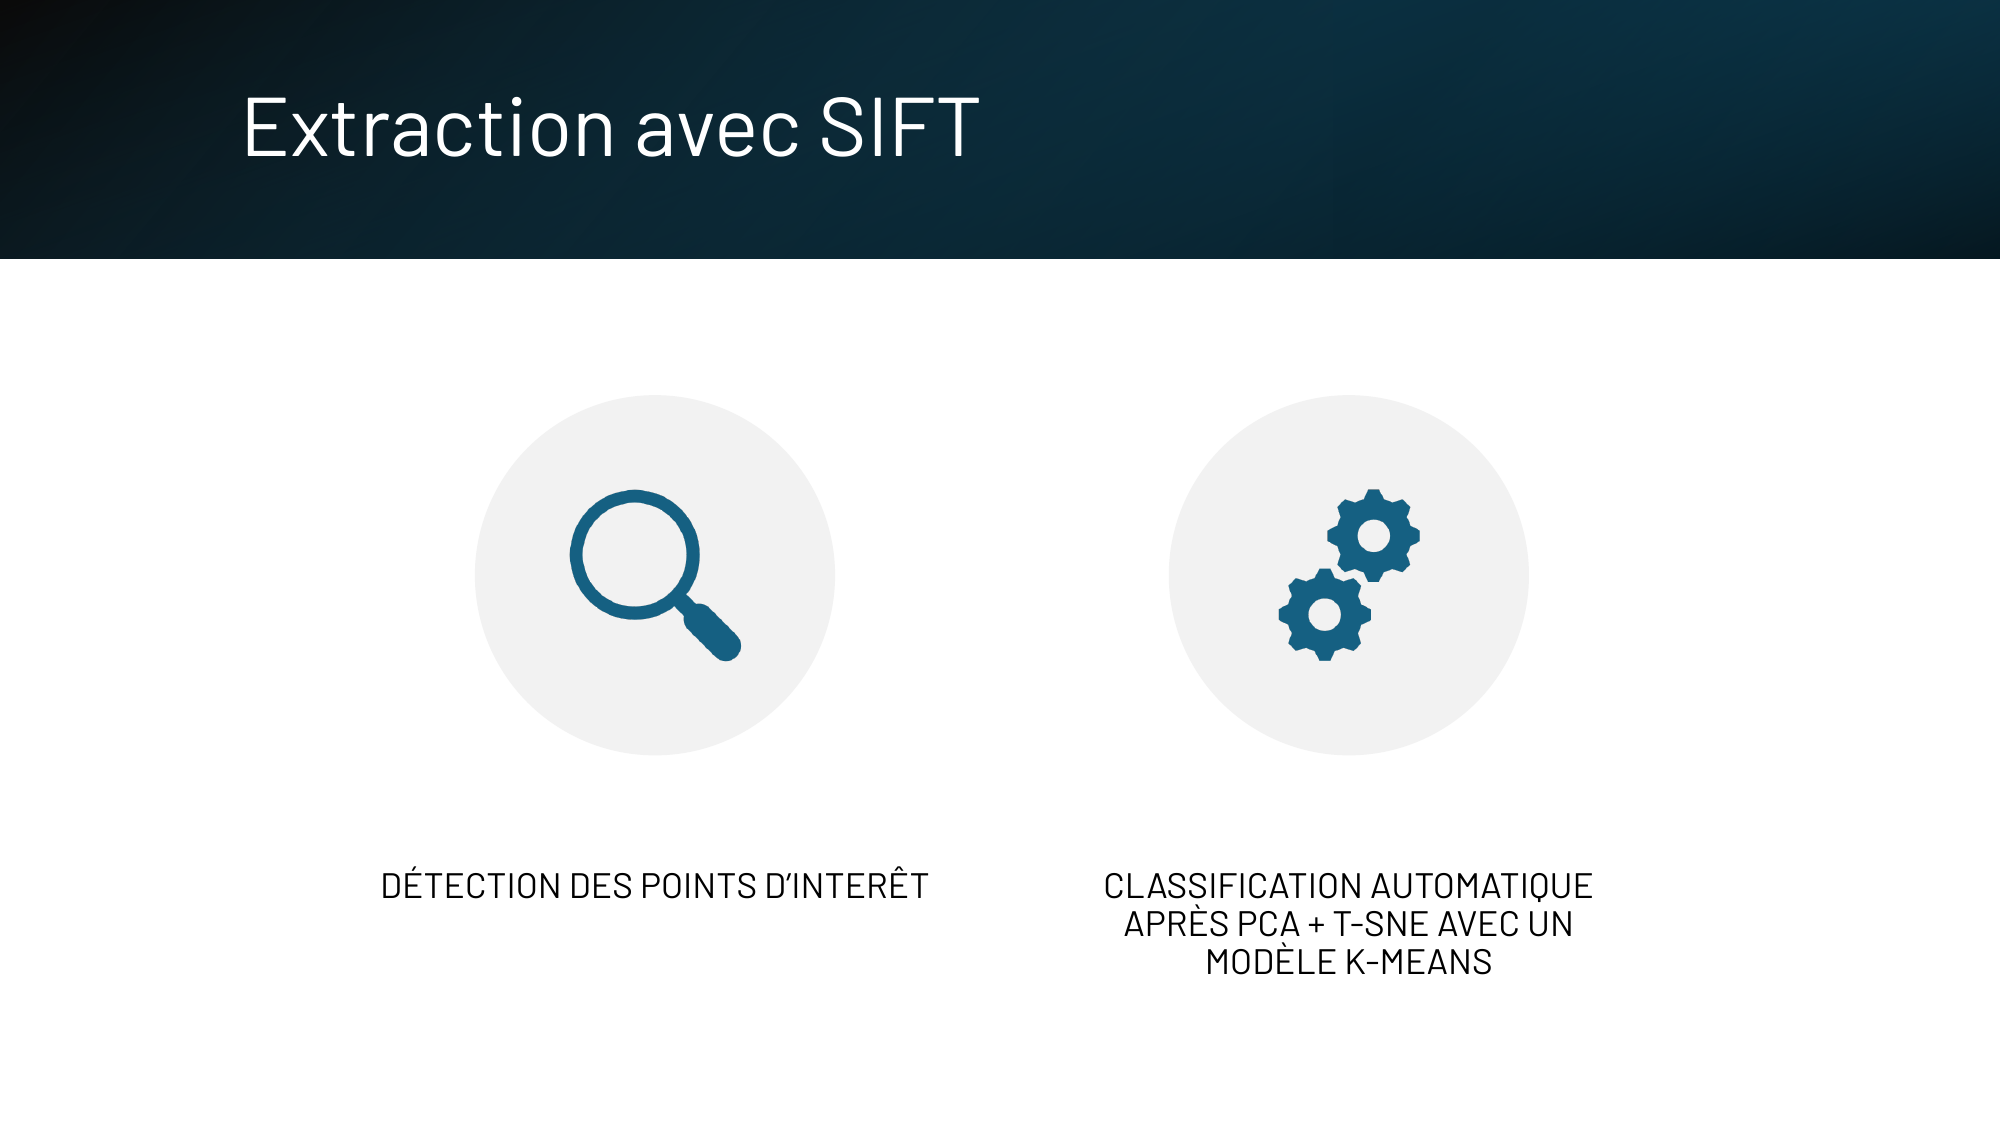

# Extraction avec SIFT
Détection des points d’interêt
Classification automatique après PCA + T-SNE avec un modèle K-means